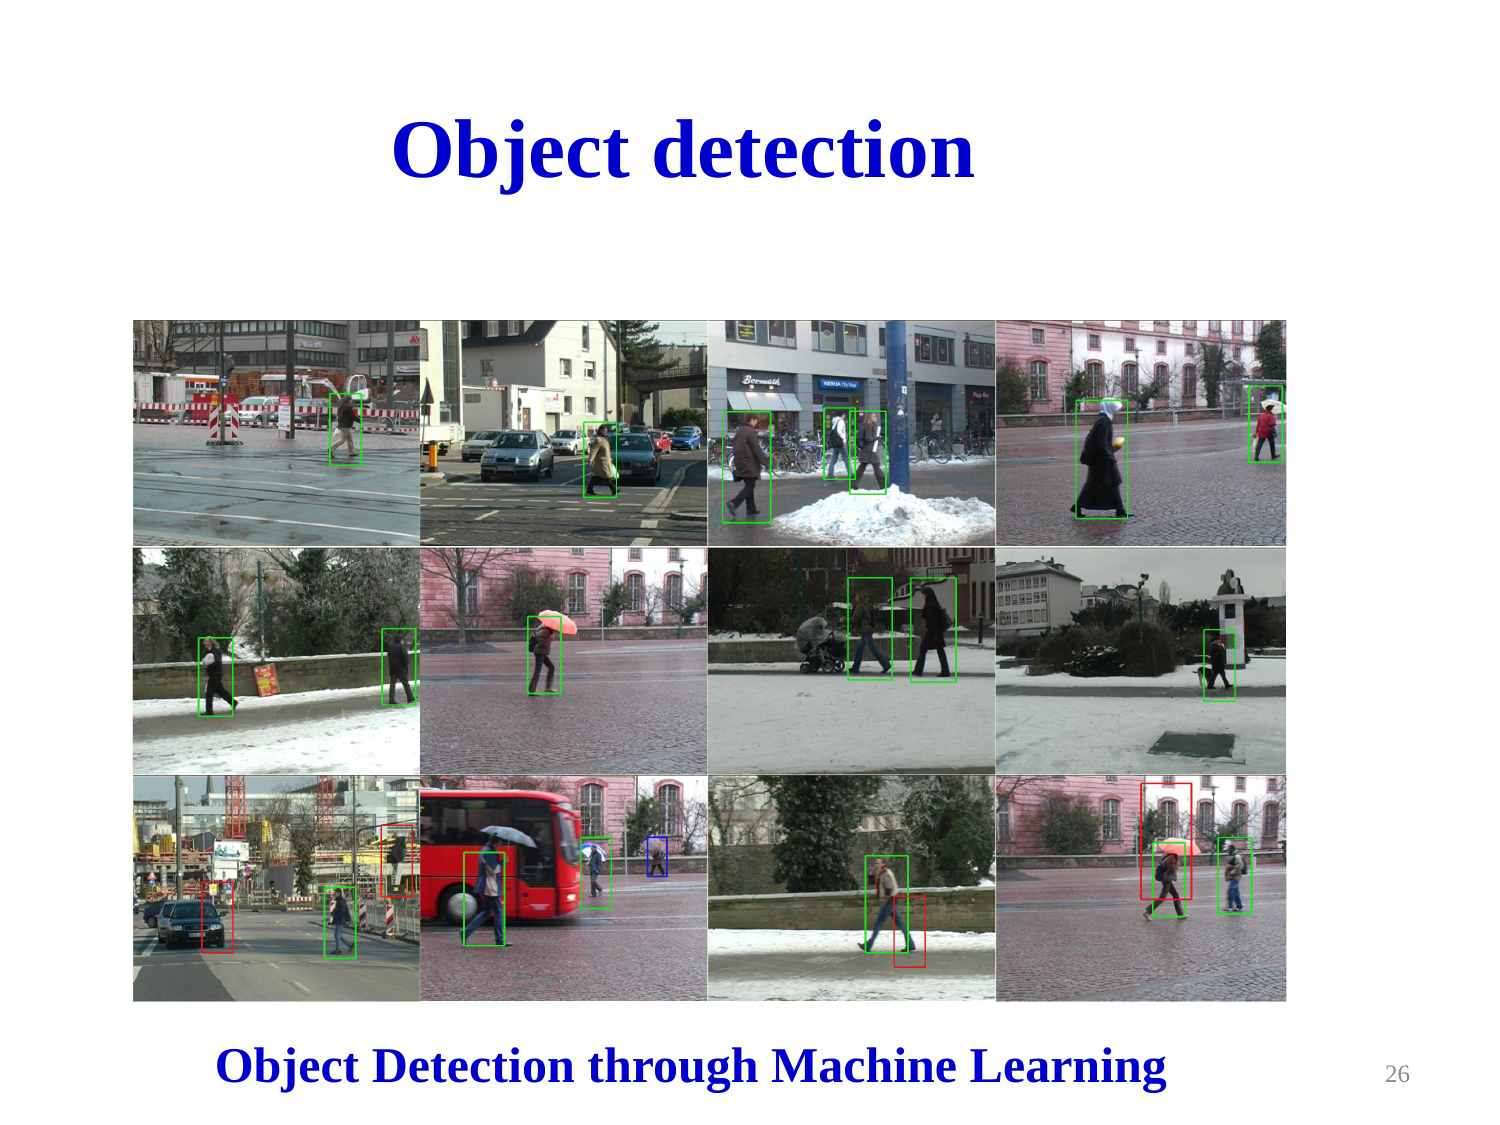

Object detection

Object Detection through Machine Learning
26